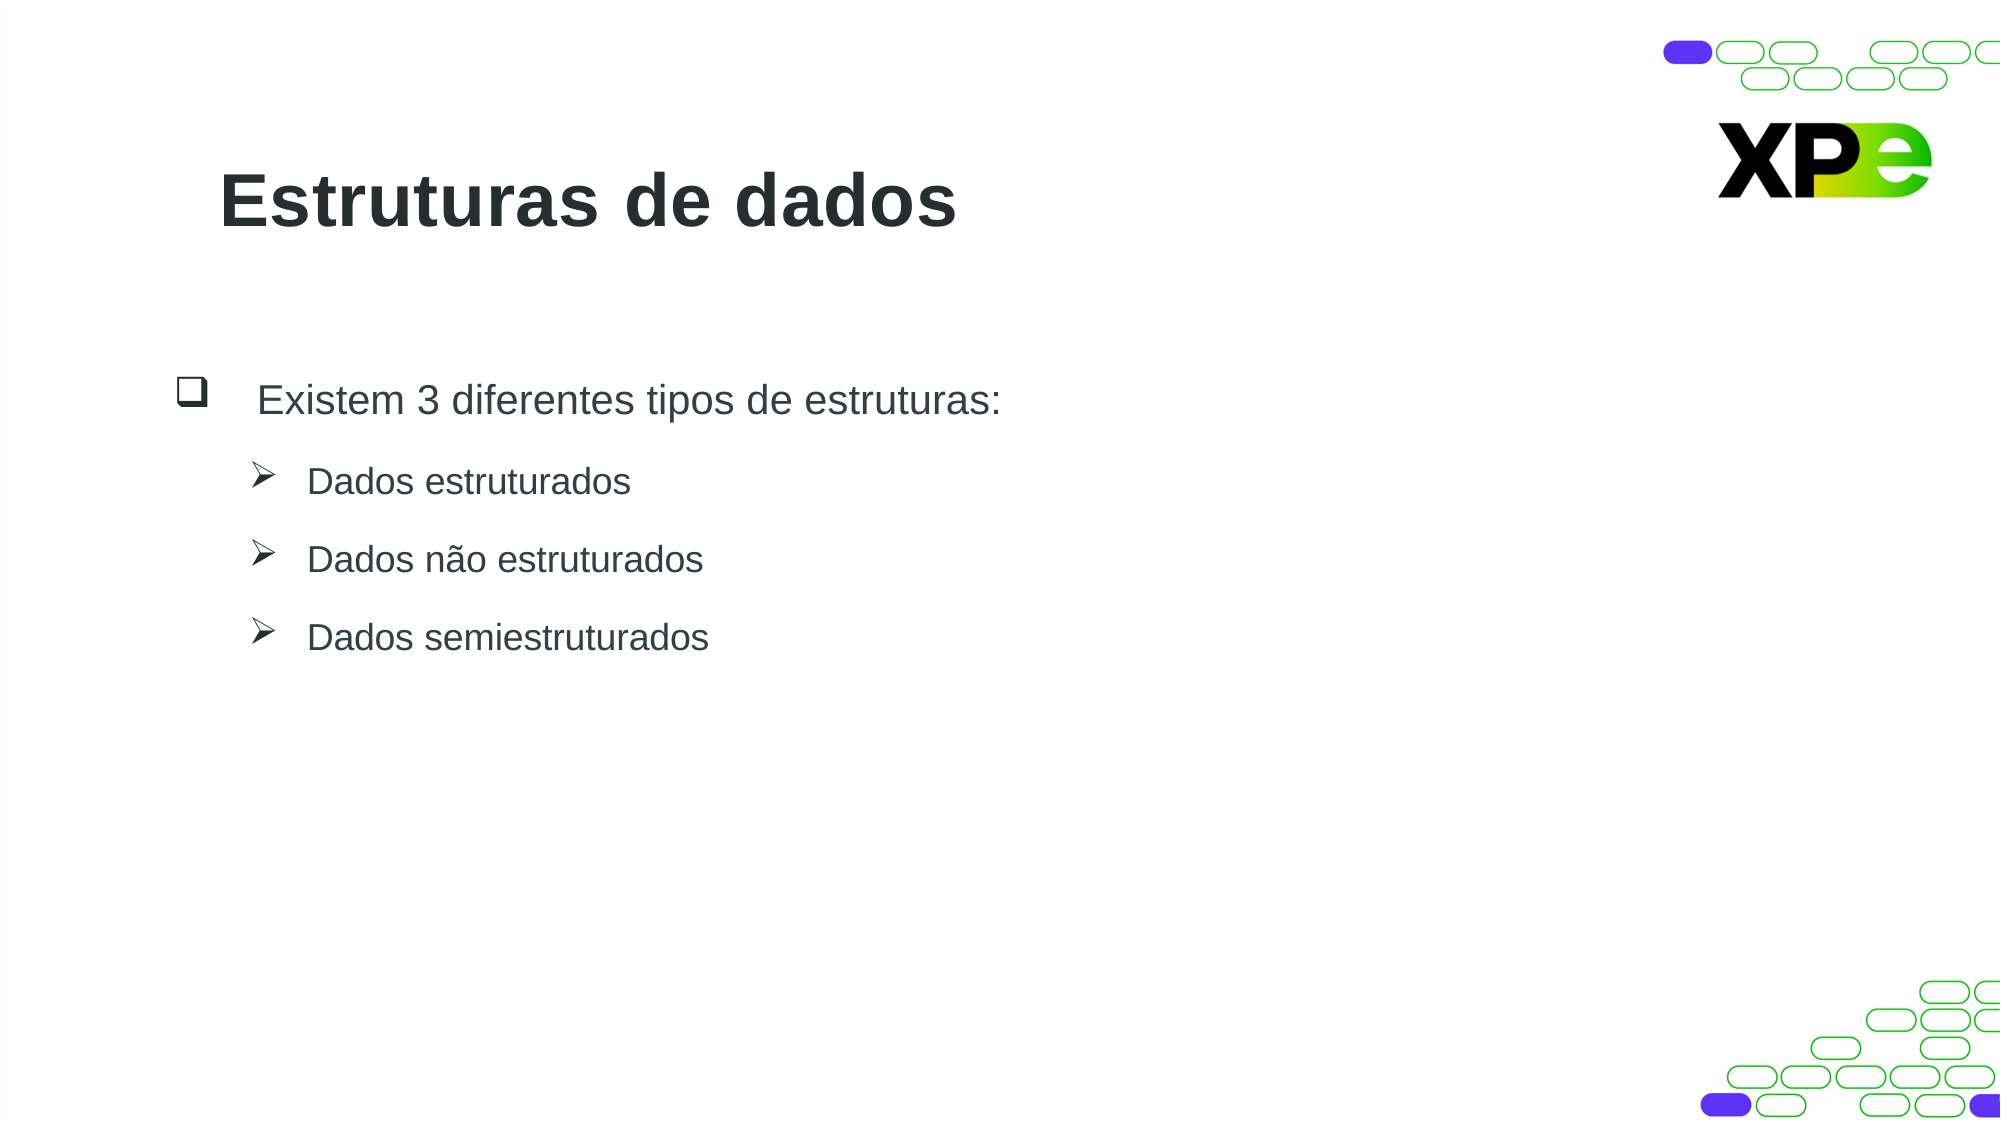

# Estruturas de dados
Existem 3 diferentes tipos de estruturas:
Dados estruturados
Dados não estruturados
Dados semiestruturados